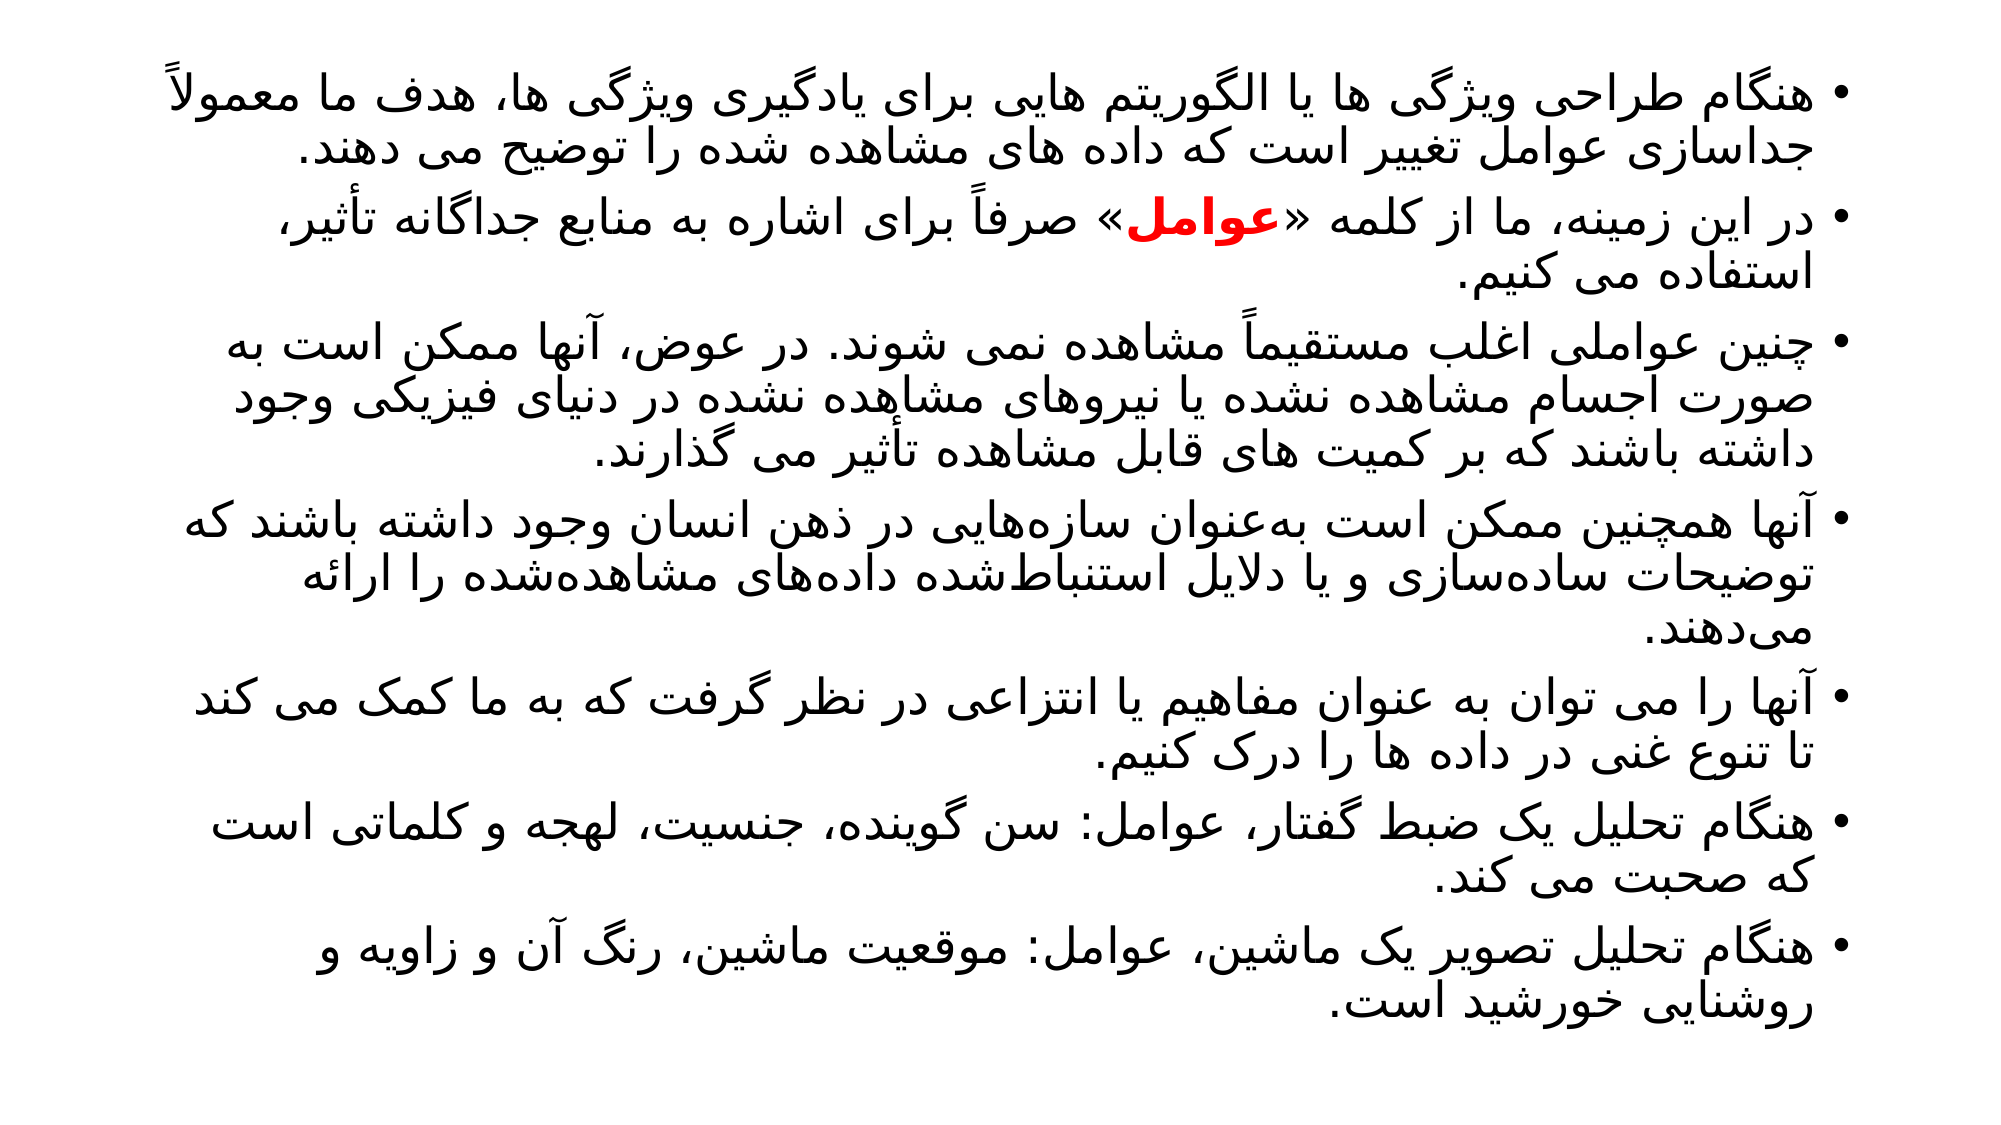

هنگام طراحی ویژگی ها یا الگوریتم هایی برای یادگیری ویژگی ها، هدف ما معمولاً جداسازی عوامل تغییر است که داده های مشاهده شده را توضیح می دهند.
در این زمینه، ما از کلمه «عوامل» صرفاً برای اشاره به منابع جداگانه تأثیر، استفاده می کنیم.
چنین عواملی اغلب مستقیماً مشاهده نمی شوند. در عوض، آنها ممکن است به صورت اجسام مشاهده نشده یا نیروهای مشاهده نشده در دنیای فیزیکی وجود داشته باشند که بر کمیت های قابل مشاهده تأثیر می گذارند.
آنها همچنین ممکن است به‌عنوان سازه‌هایی در ذهن انسان وجود داشته باشند که توضیحات ساده‌سازی و یا دلایل استنباط‌شده داده‌های مشاهده‌شده را ارائه می‌دهند.
آنها را می توان به عنوان مفاهیم یا انتزاعی در نظر گرفت که به ما کمک می کند تا تنوع غنی در داده ها را درک کنیم.
هنگام تحلیل یک ضبط گفتار، عوامل: سن گوینده، جنسیت، لهجه و کلماتی است که صحبت می کند.
هنگام تحلیل تصویر یک ماشین، عوامل: موقعیت ماشین، رنگ آن و زاویه و روشنایی خورشید است.